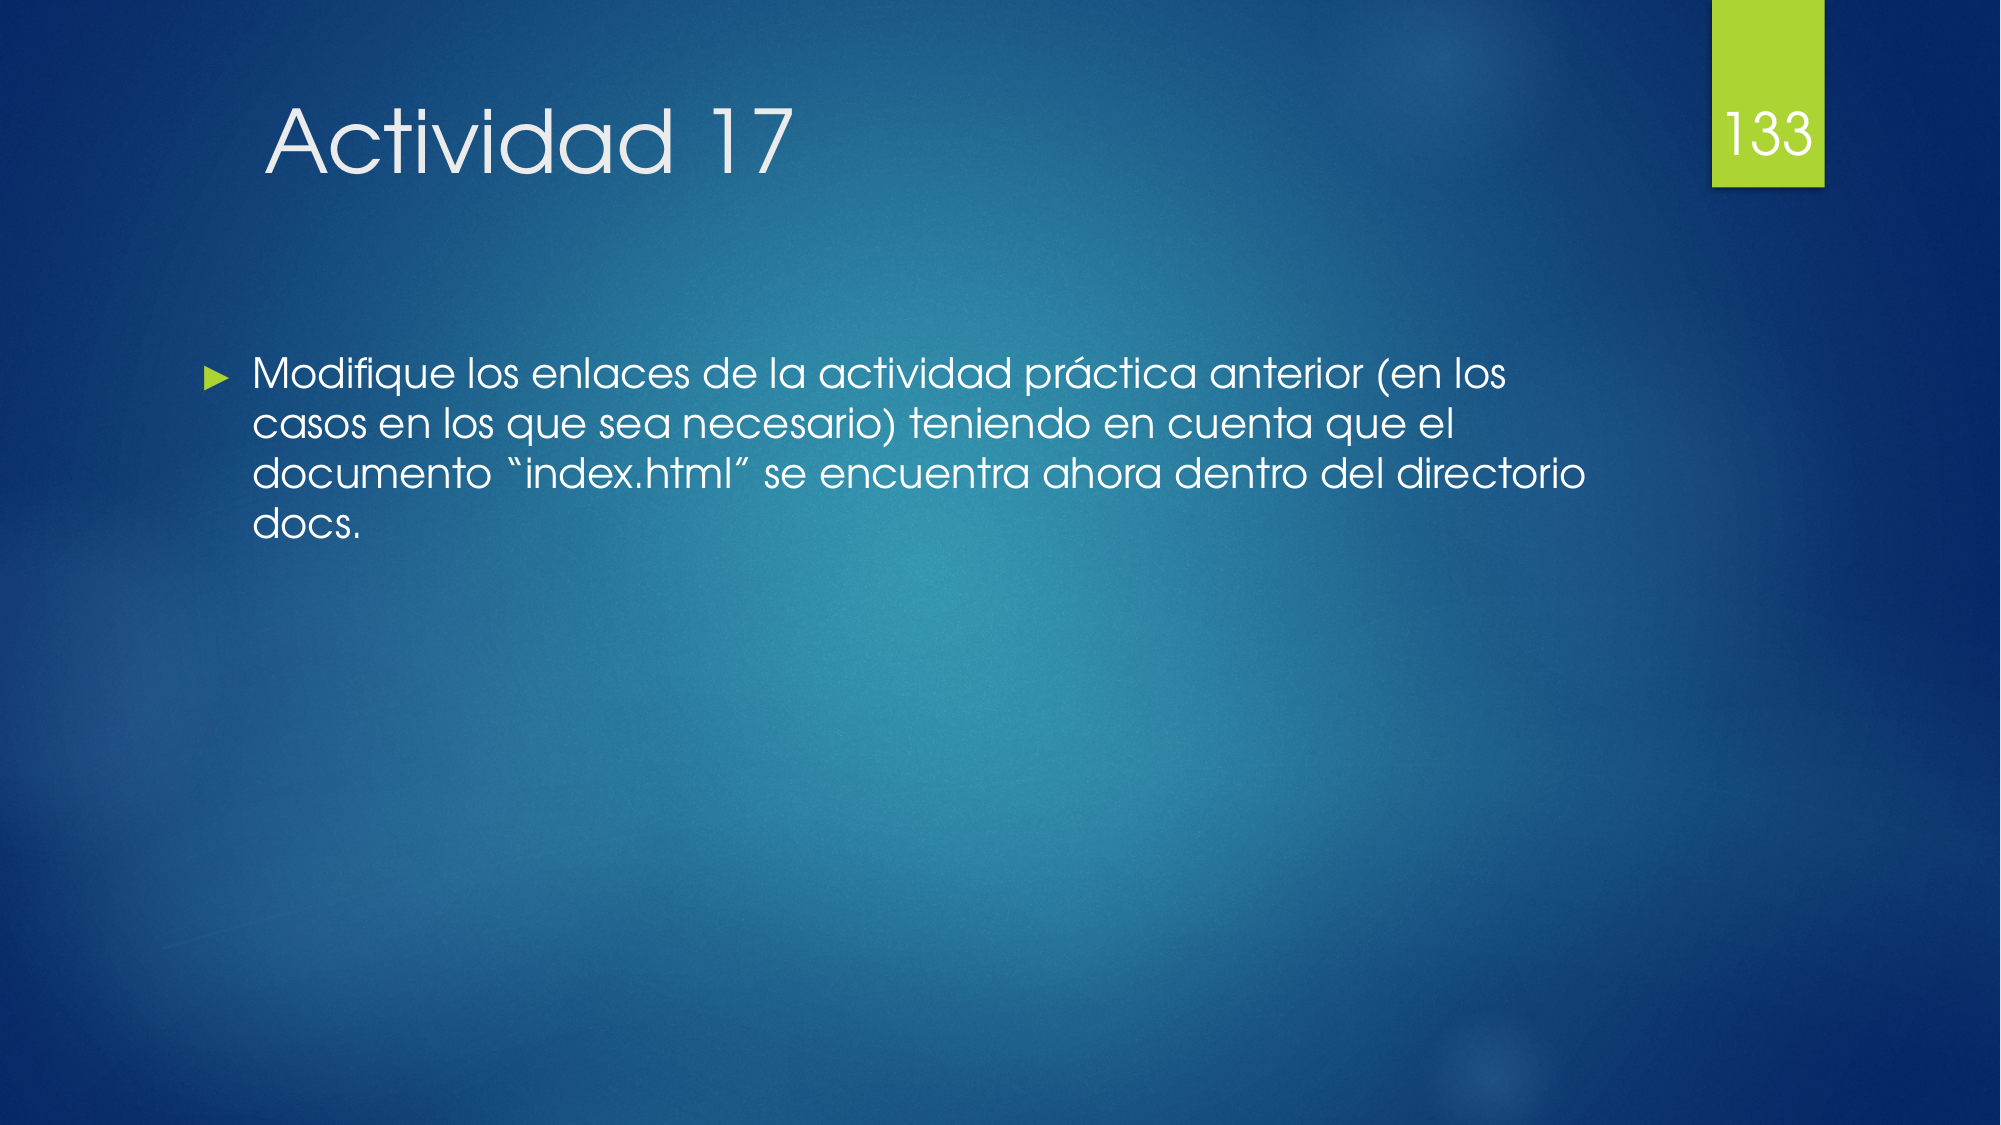

133
# Actividad 17
Modifique los enlaces de la actividad práctica anterior (en los casos en los que sea necesario) teniendo en cuenta que el documento “index.html” se encuentra ahora dentro del directorio docs.